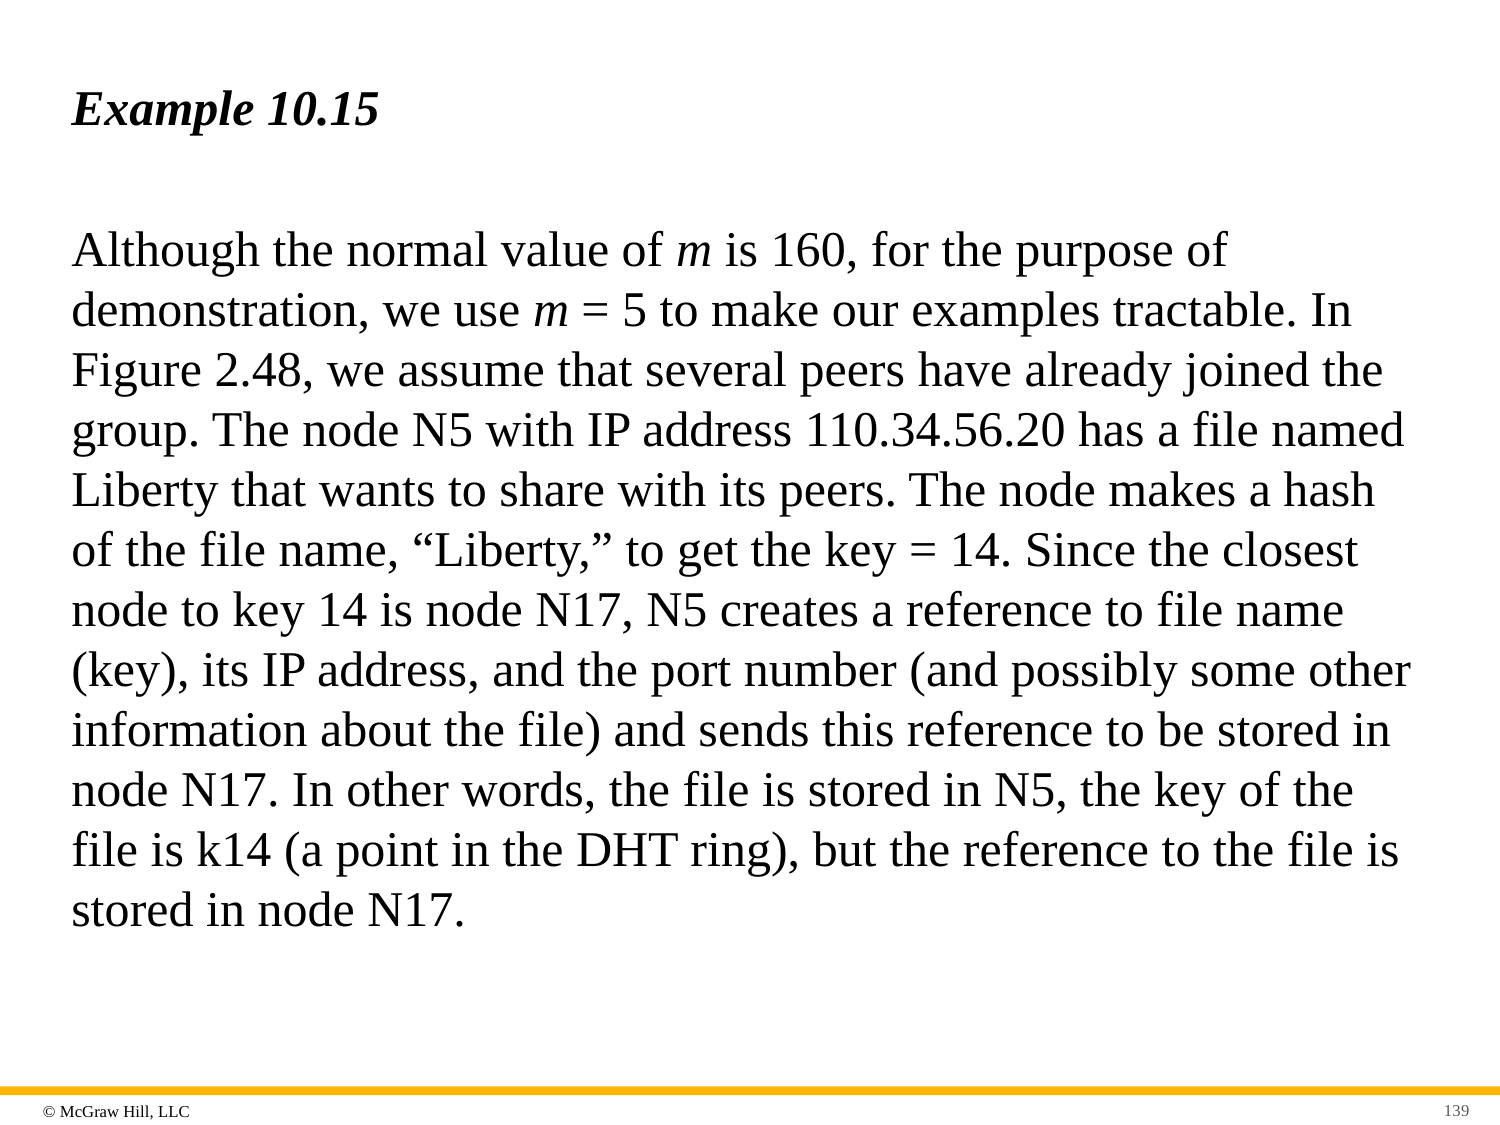

# Example 10.15
Although the normal value of m is 160, for the purpose of demonstration, we use m = 5 to make our examples tractable. In Figure 2.48, we assume that several peers have already joined the group. The node N5 with IP address 110.34.56.20 has a file named Liberty that wants to share with its peers. The node makes a hash of the file name, “Liberty,” to get the key = 14. Since the closest node to key 14 is node N17, N5 creates a reference to file name (key), its IP address, and the port number (and possibly some other information about the file) and sends this reference to be stored in node N17. In other words, the file is stored in N5, the key of the file is k14 (a point in the DHT ring), but the reference to the file is stored in node N17.
139